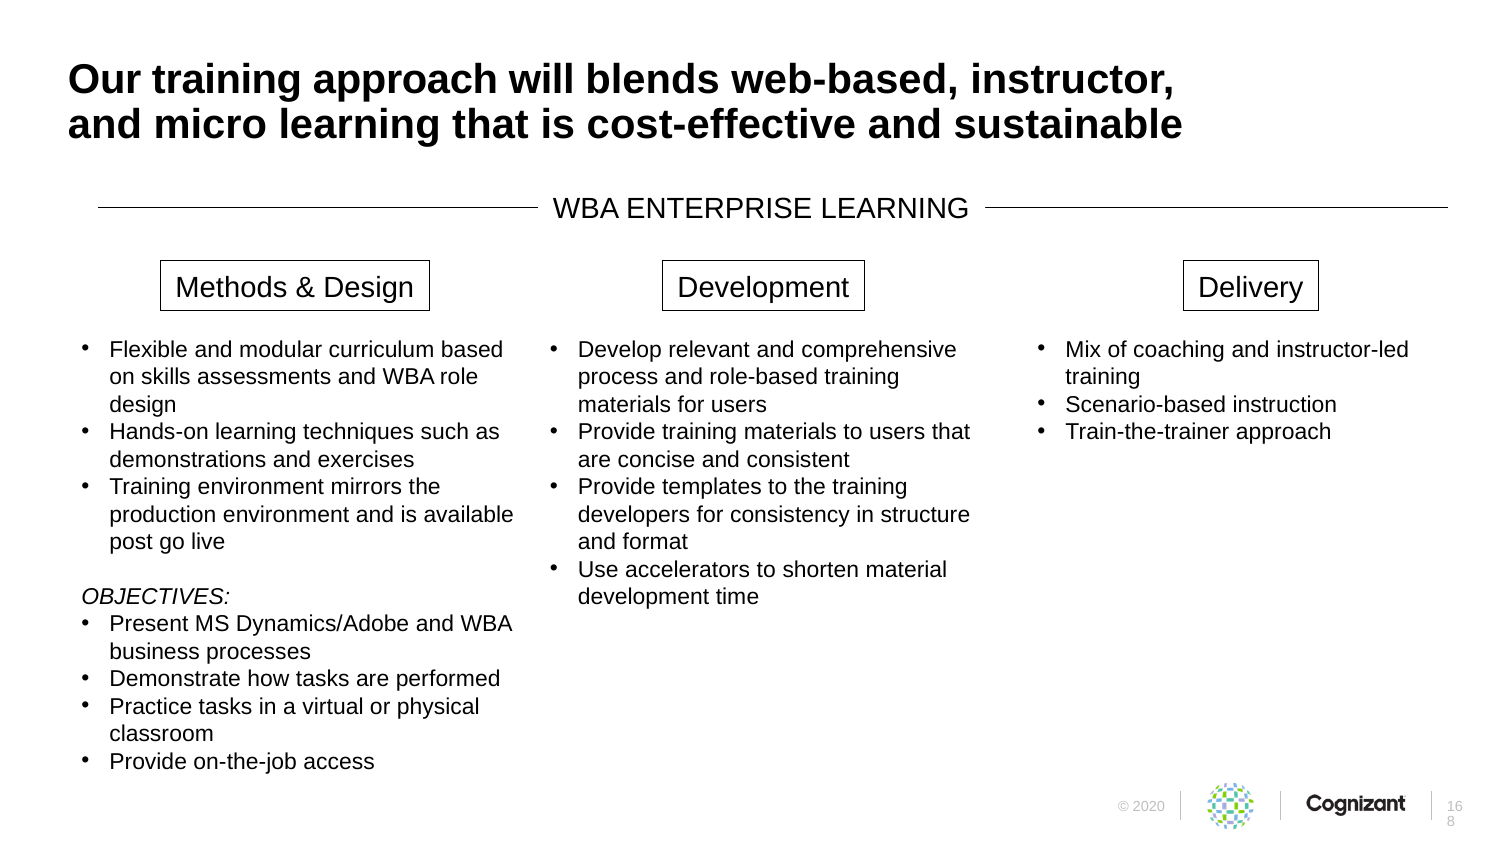

# Our training approach will blends web-based, instructor, and micro learning that is cost-effective and sustainable
WBA ENTERPRISE LEARNING
Methods & Design
Development
Delivery
Flexible and modular curriculum based on skills assessments and WBA role design
Hands-on learning techniques such as demonstrations and exercises
Training environment mirrors the production environment and is available post go live

OBJECTIVES:
Present MS Dynamics/Adobe and WBA business processes
Demonstrate how tasks are performed
Practice tasks in a virtual or physical classroom
Provide on-the-job access

Develop relevant and comprehensive process and role-based training materials for users
Provide training materials to users that are concise and consistent
Provide templates to the training developers for consistency in structure and format
Use accelerators to shorten material development time
Mix of coaching and instructor-led training
Scenario-based instruction
Train-the-trainer approach
168
© 2020